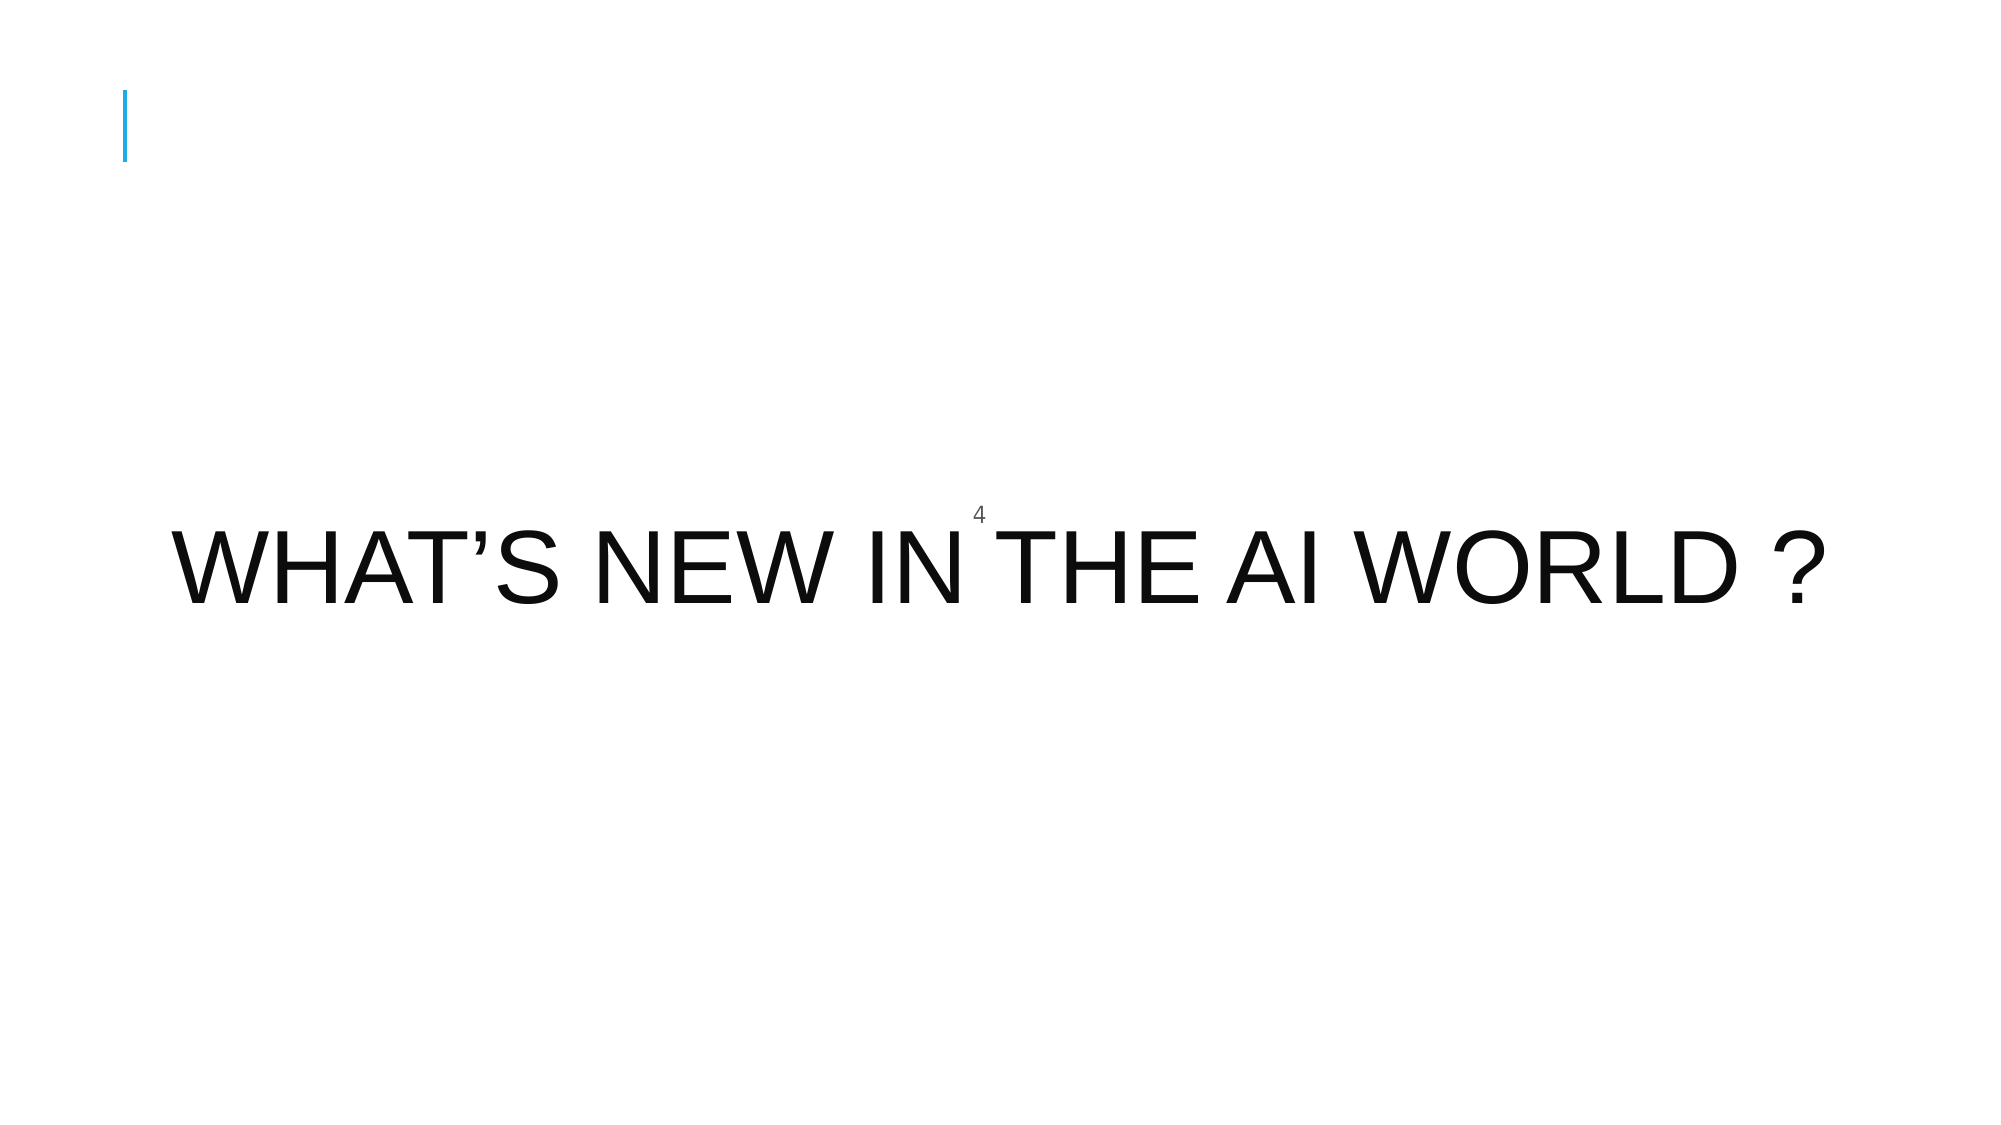

# WHAT’S NEW IN THE AI WORLD ?
4